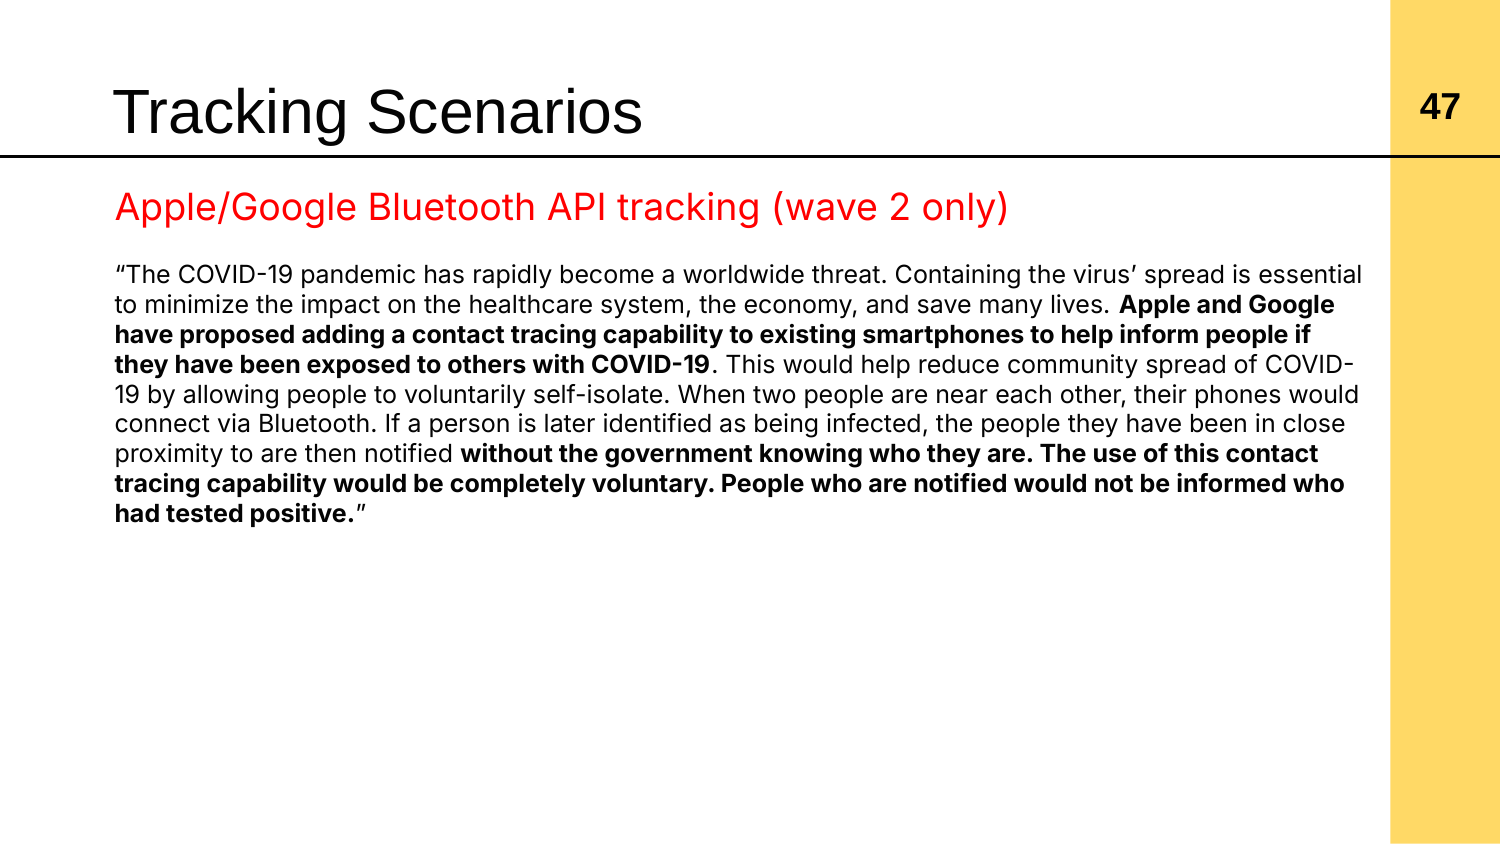

# Tracking Scenarios
47
Apple/Google Bluetooth API tracking (wave 2 only)

“The COVID-19 pandemic has rapidly become a worldwide threat. Containing the virus’ spread is essential to minimize the impact on the healthcare system, the economy, and save many lives. Apple and Google have proposed adding a contact tracing capability to existing smartphones to help inform people if they have been exposed to others with COVID-19. This would help reduce community spread of COVID-19 by allowing people to voluntarily self-isolate. When two people are near each other, their phones would connect via Bluetooth. If a person is later identified as being infected, the people they have been in close proximity to are then notified without the government knowing who they are. The use of this contact tracing capability would be completely voluntary. People who are notified would not be informed who had tested positive.”